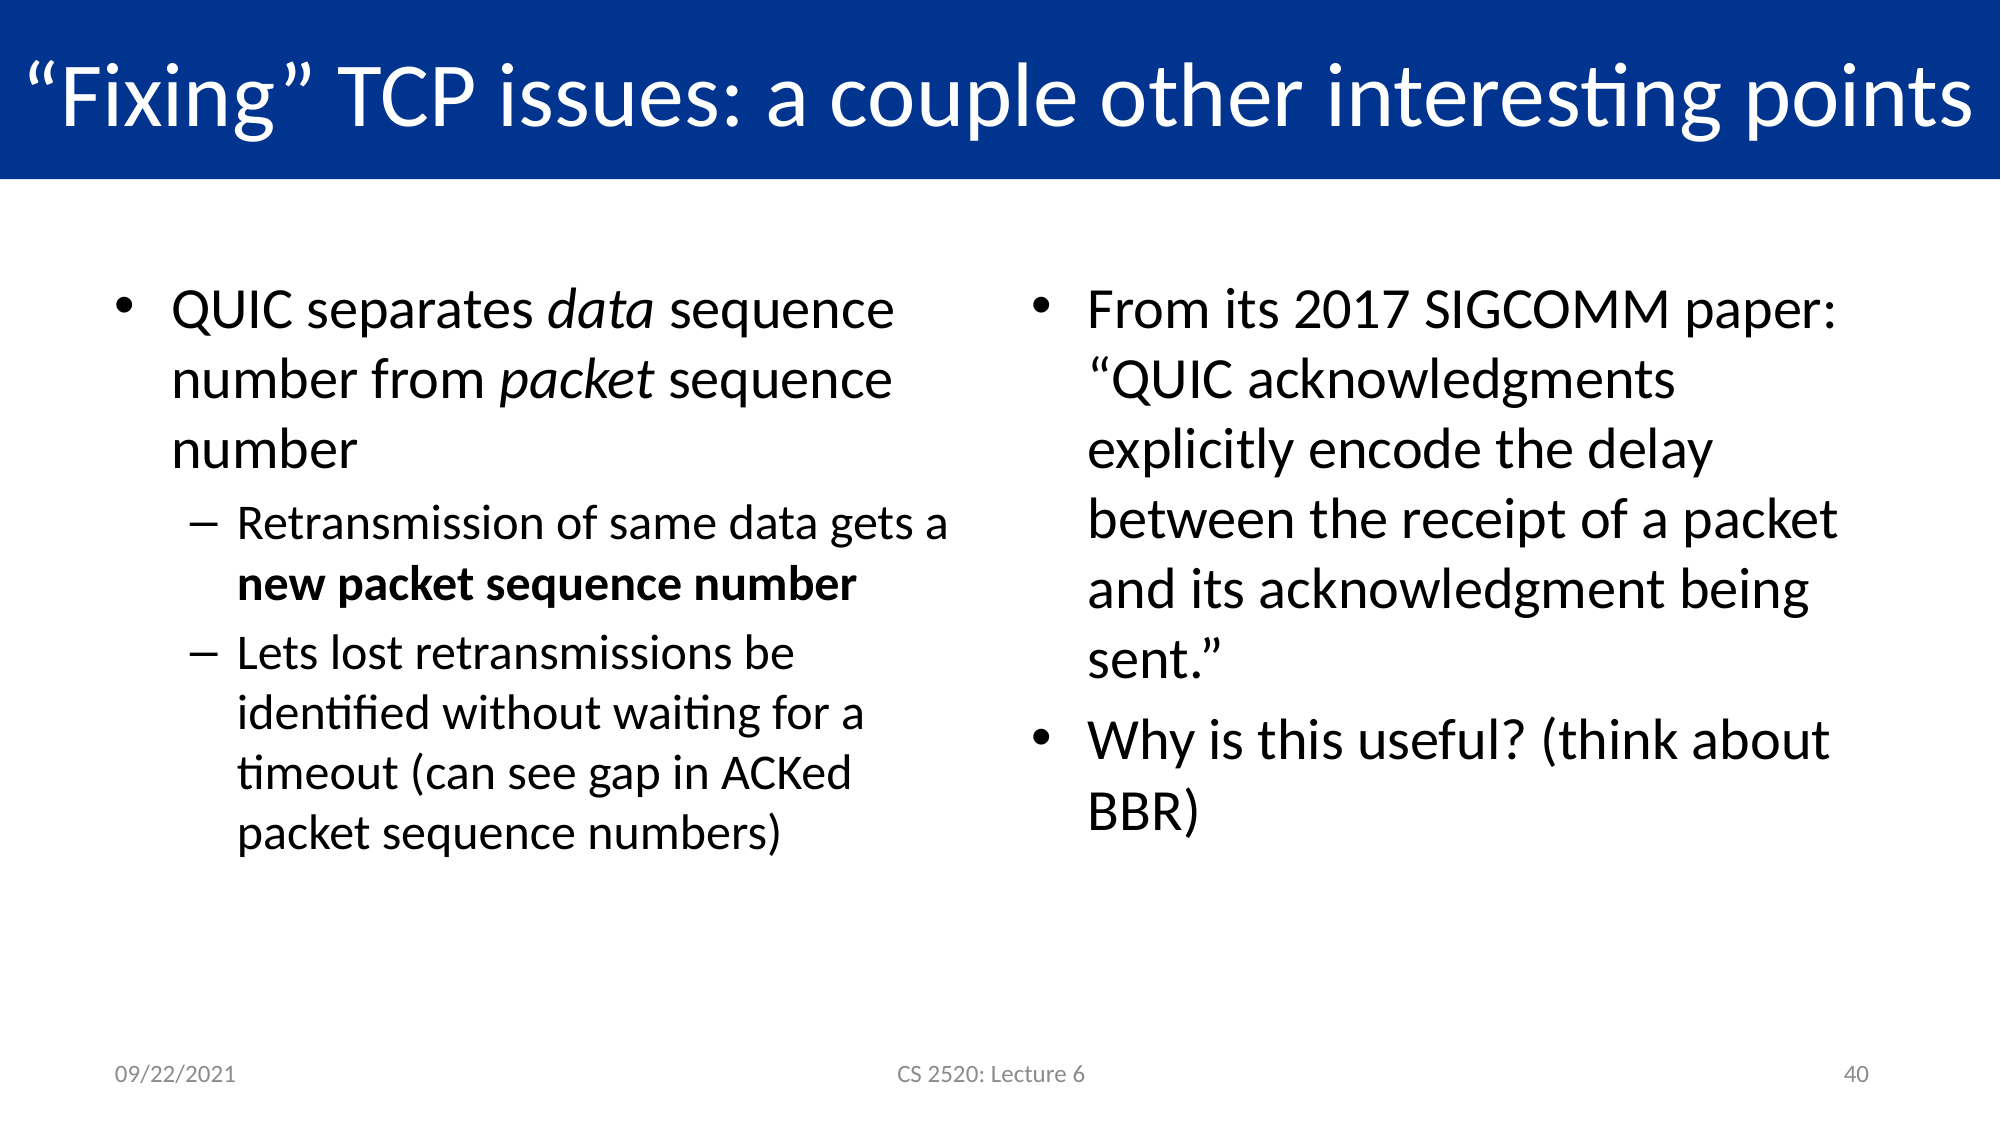

# “Fixing” TCP issues: a couple other interesting points
QUIC separates data sequence number from packet sequence number
Retransmission of same data gets a new packet sequence number
Lets lost retransmissions be identified without waiting for a timeout (can see gap in ACKed packet sequence numbers)
From its 2017 SIGCOMM paper: “QUIC acknowledgments explicitly encode the delay between the receipt of a packet and its acknowledgment being sent.”
Why is this useful? (think about BBR)
09/22/2021
CS 2520: Lecture 6
40